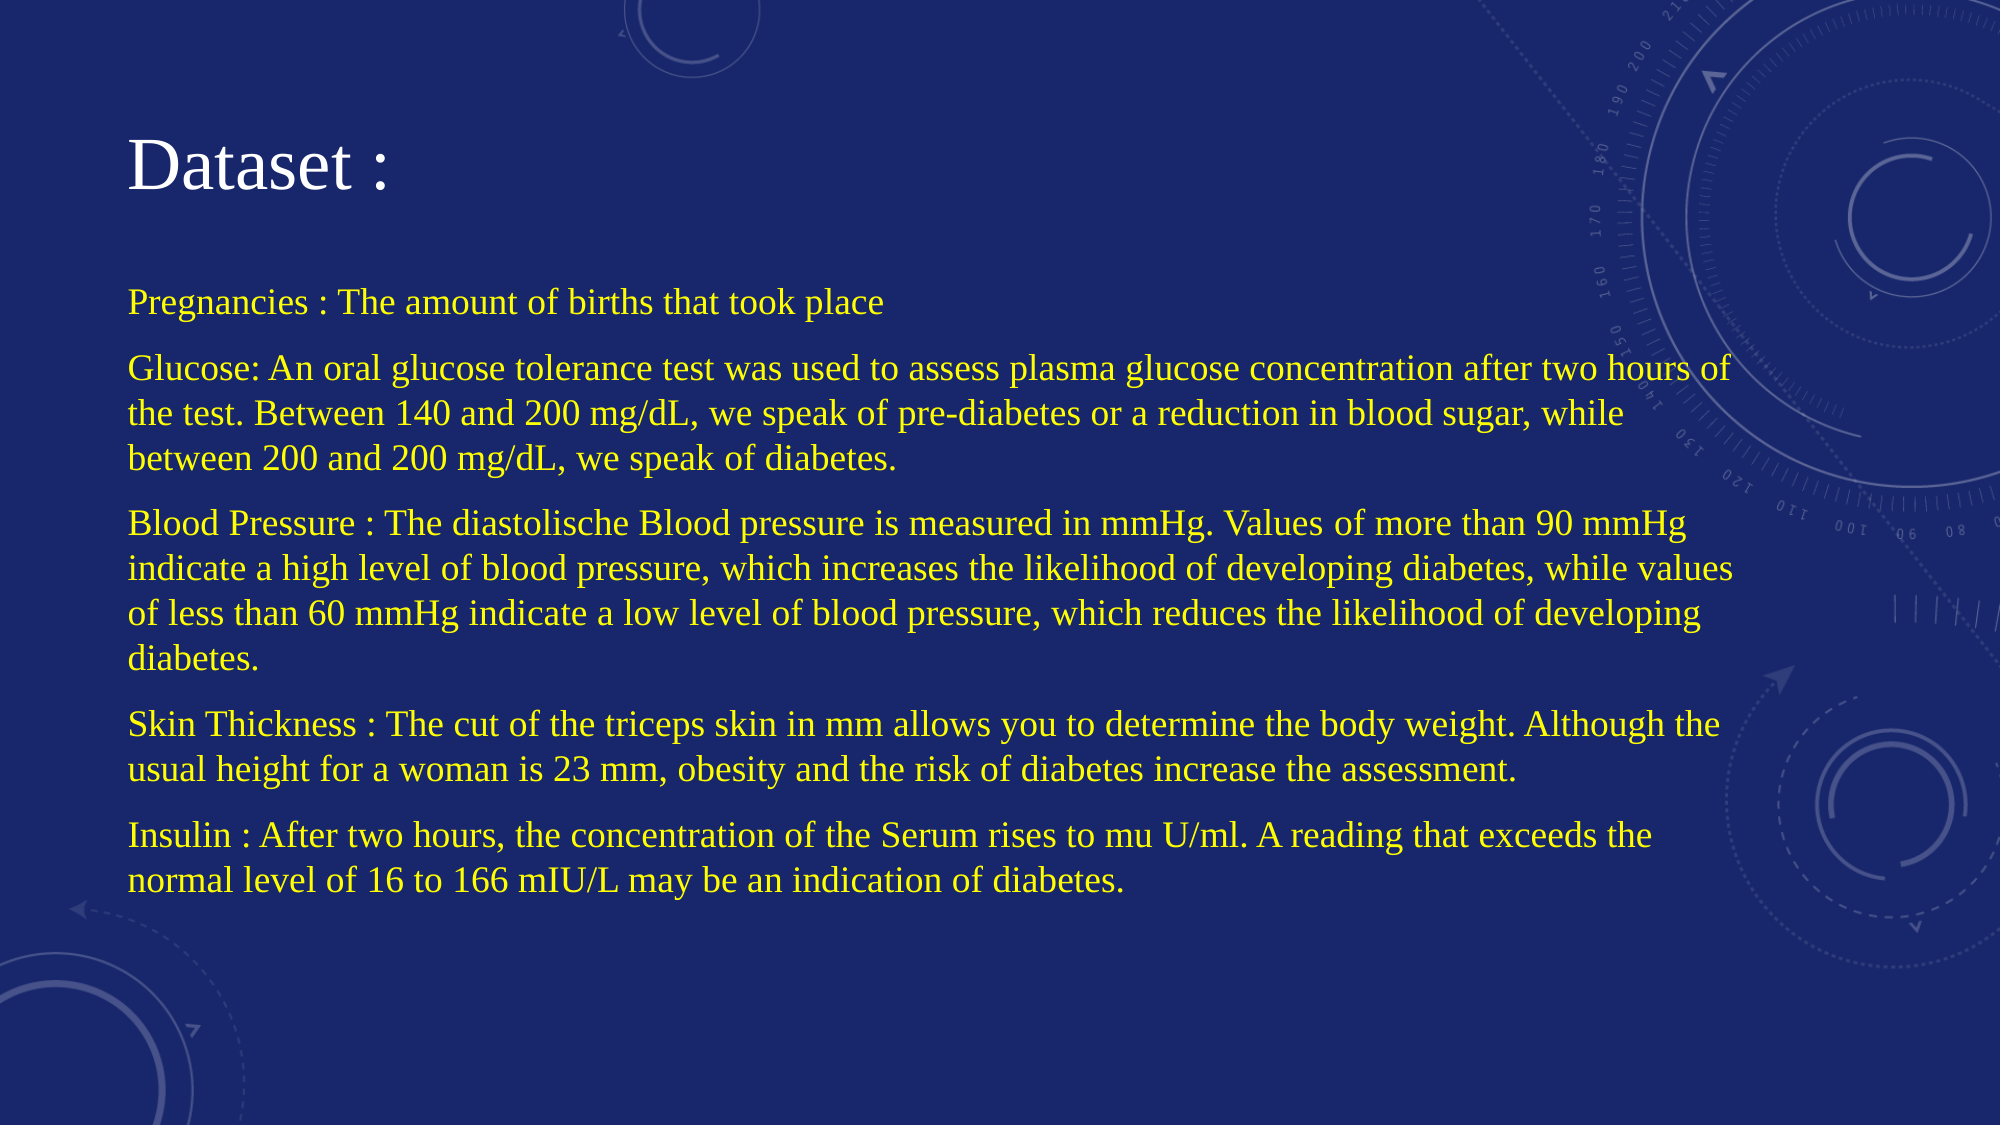

# Dataset :
Pregnancies : The amount of births that took place
Glucose: An oral glucose tolerance test was used to assess plasma glucose concentration after two hours of the test. Between 140 and 200 mg/dL, we speak of pre-diabetes or a reduction in blood sugar, while between 200 and 200 mg/dL, we speak of diabetes.
Blood Pressure : The diastolische Blood pressure is measured in mmHg. Values ​​of more than 90 mmHg indicate a high level of blood pressure, which increases the likelihood of developing diabetes, while values ​​of less than 60 mmHg indicate a low level of blood pressure, which reduces the likelihood of developing diabetes.
Skin Thickness : The cut of the triceps skin in mm allows you to determine the body weight. Although the usual height for a woman is 23 mm, obesity and the risk of diabetes increase the assessment.
Insulin : After two hours, the concentration of the Serum rises to mu U/ml. A reading that exceeds the normal level of 16 to 166 mIU/L may be an indication of diabetes.